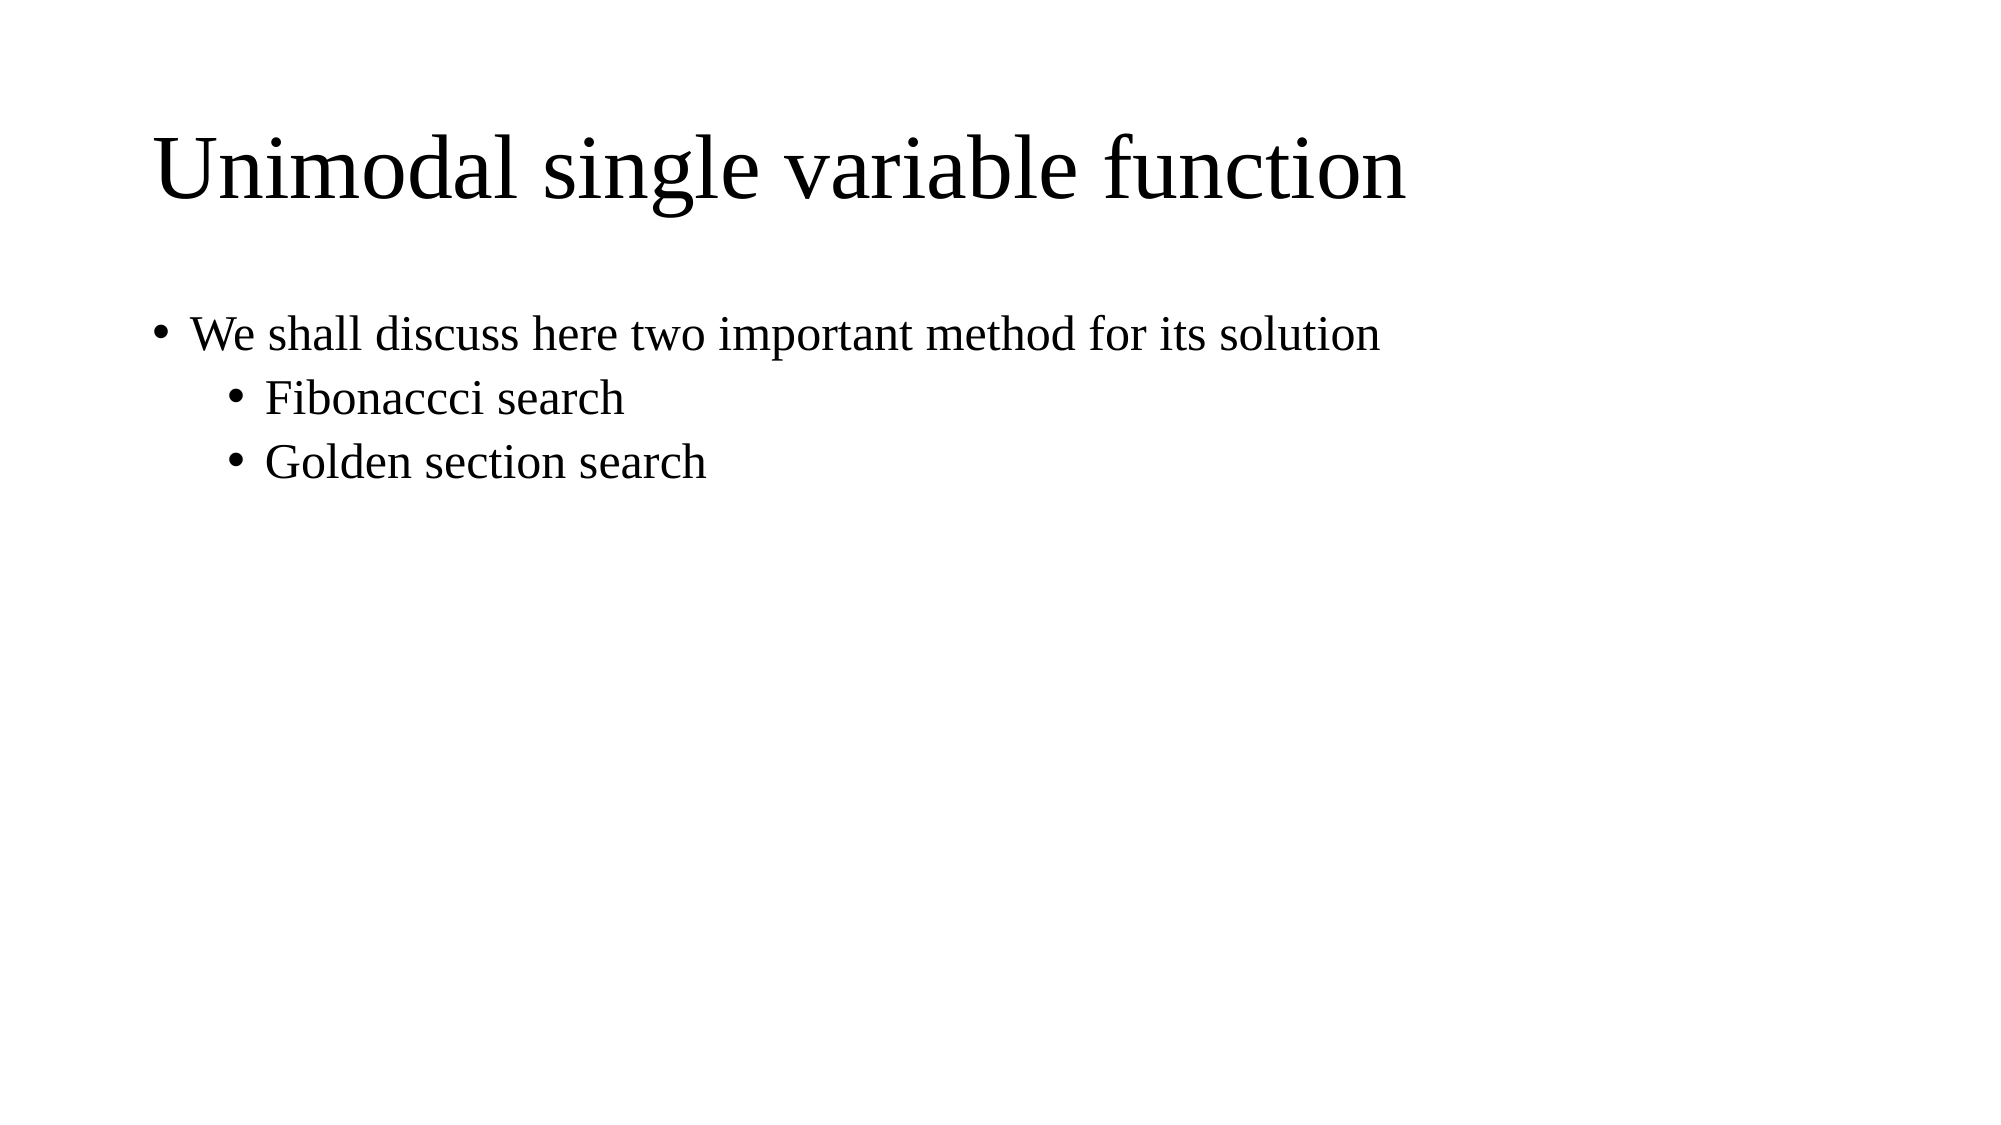

# Unimodal single variable function
We shall discuss here two important method for its solution
Fibonaccci search
Golden section search